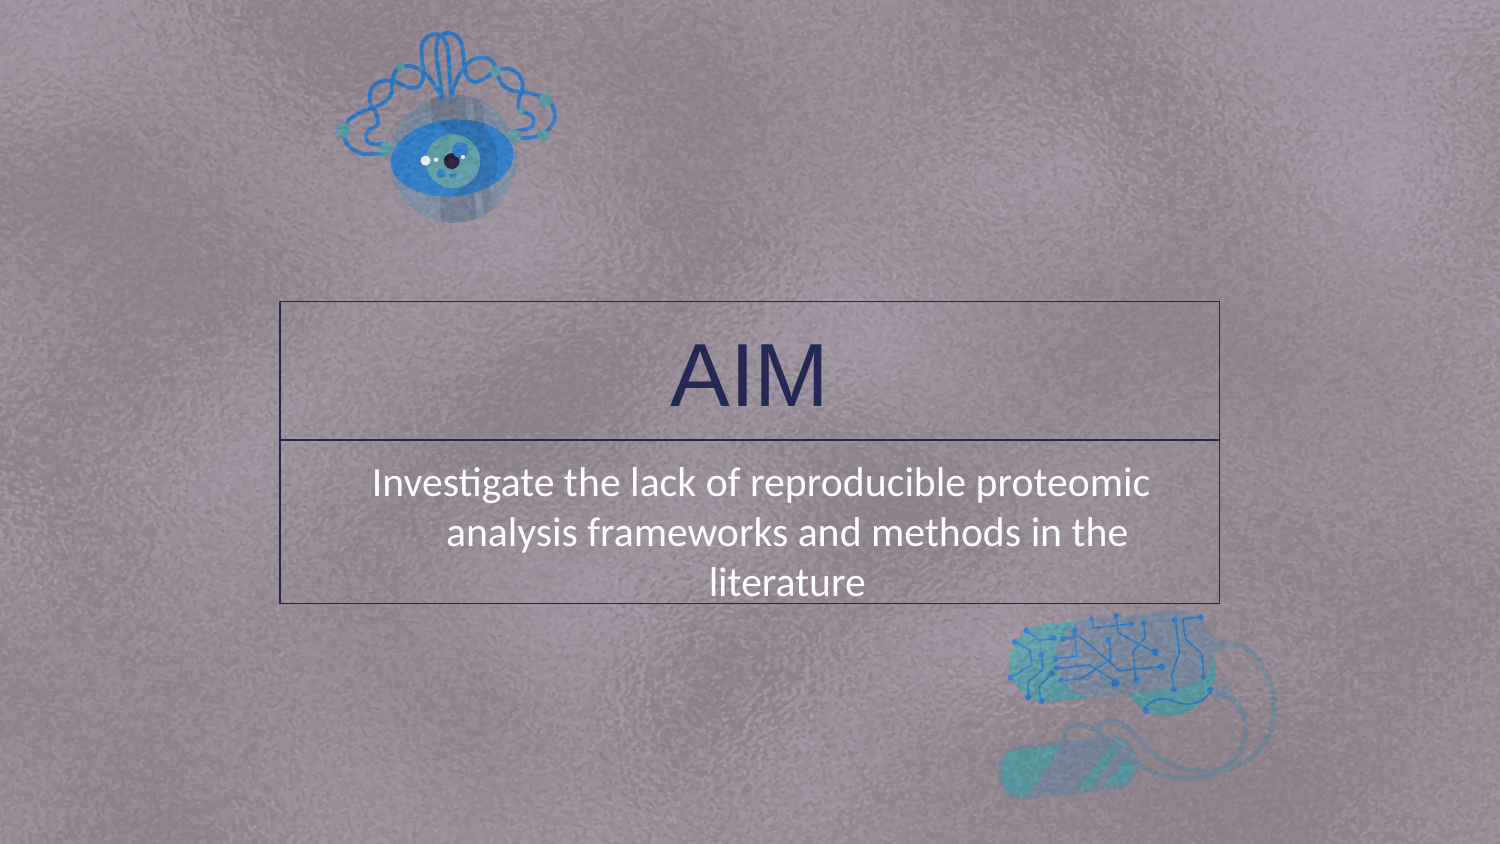

# AIM
Investigate the lack of reproducible proteomic analysis frameworks and methods in the literature